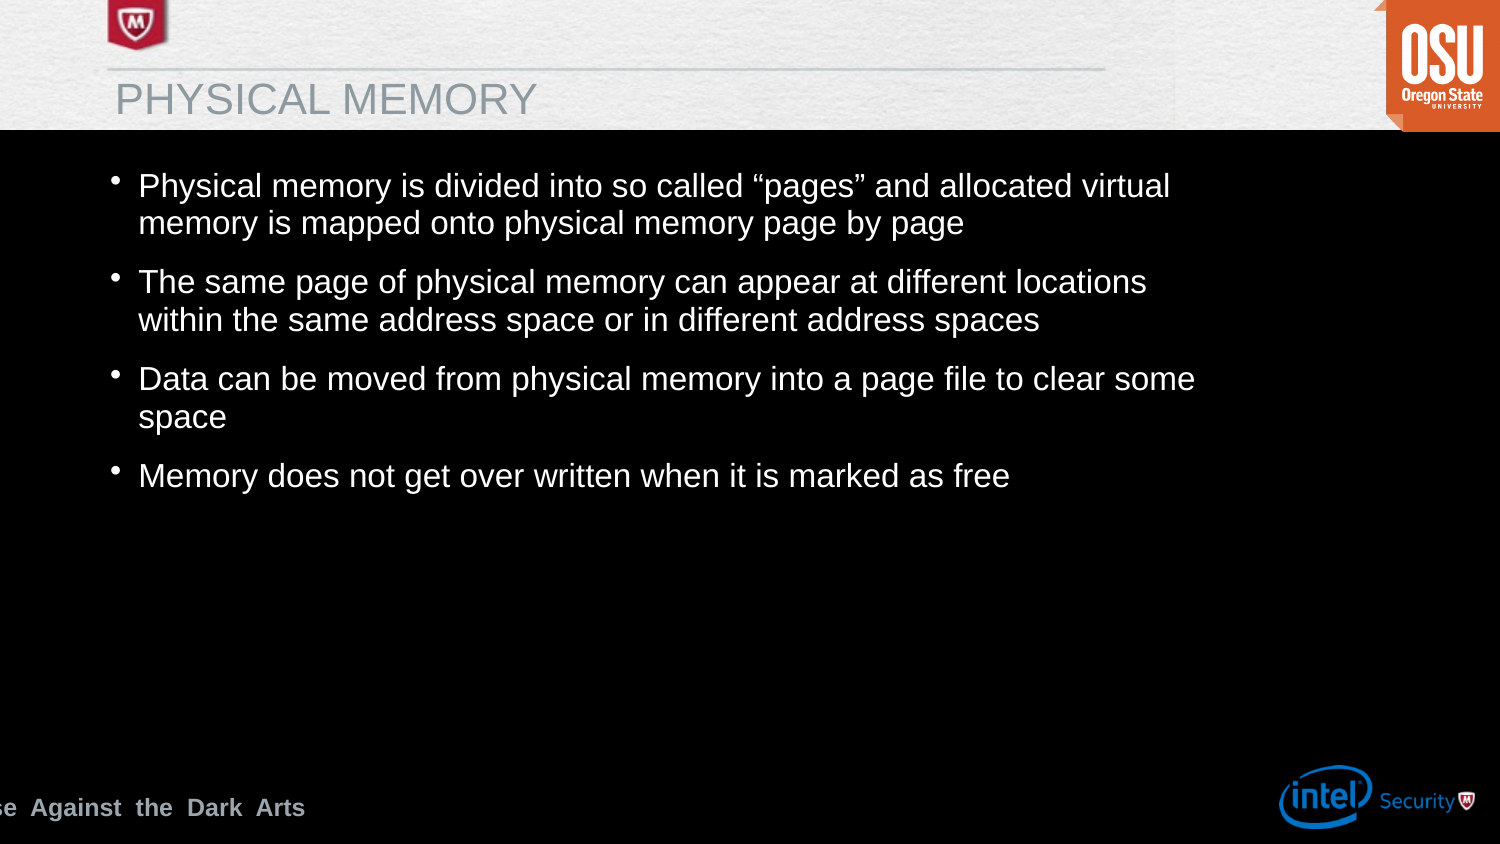

# PHYSICAL MEMORY
Physical memory is divided into so called “pages” and allocated virtual memory is mapped onto physical memory page by page
The same page of physical memory can appear at different locations within the same address space or in different address spaces
Data can be moved from physical memory into a page file to clear some space
Memory does not get over written when it is marked as free